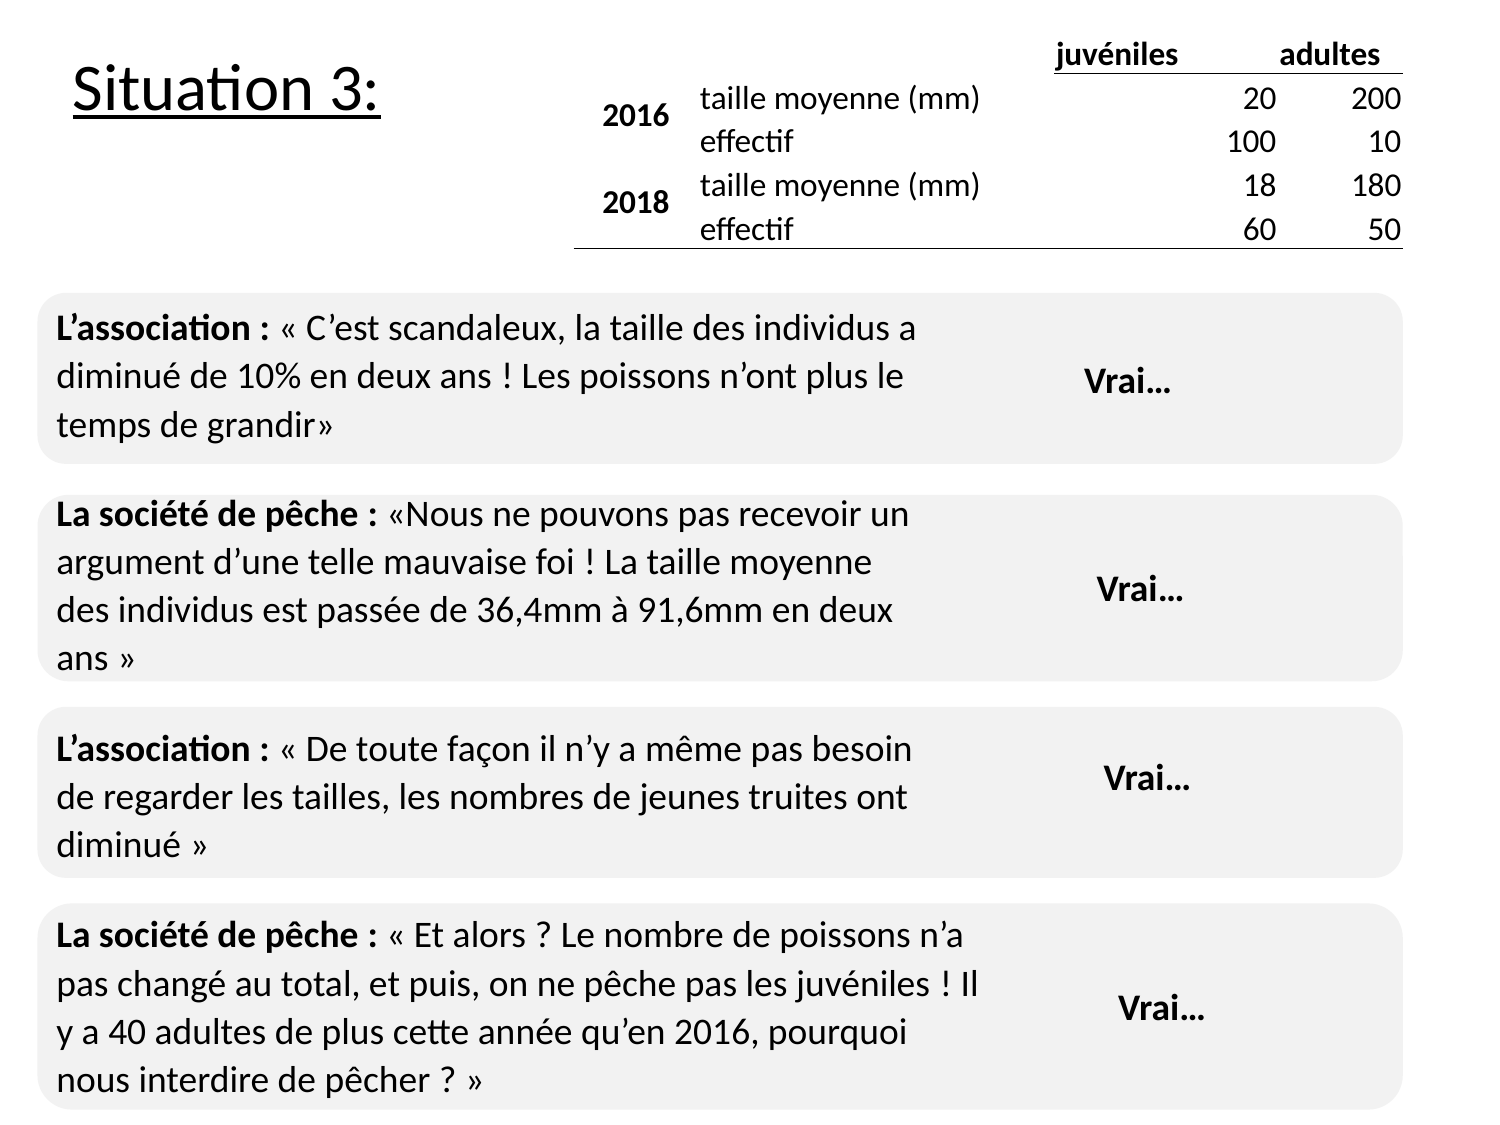

|  |  | juvéniles | adultes |
| --- | --- | --- | --- |
| 2016 | taille moyenne (mm) | 20 | 200 |
|  | effectif | 100 | 10 |
| 2018 | taille moyenne (mm) | 18 | 180 |
|  | effectif | 60 | 50 |
Situation 3:
L’association : « C’est scandaleux, la taille des individus a diminué de 10% en deux ans ! Les poissons n’ont plus le temps de grandir»

Vrai…
La société de pêche : «Nous ne pouvons pas recevoir un argument d’une telle mauvaise foi ! La taille moyenne des individus est passée de 36,4mm à 91,6mm en deux ans »

Vrai…

L’association : « De toute façon il n’y a même pas besoin de regarder les tailles, les nombres de jeunes truites ont diminué »
Vrai…
La société de pêche : « Et alors ? Le nombre de poissons n’a pas changé au total, et puis, on ne pêche pas les juvéniles ! Il y a 40 adultes de plus cette année qu’en 2016, pourquoi nous interdire de pêcher ? »

Vrai…
22